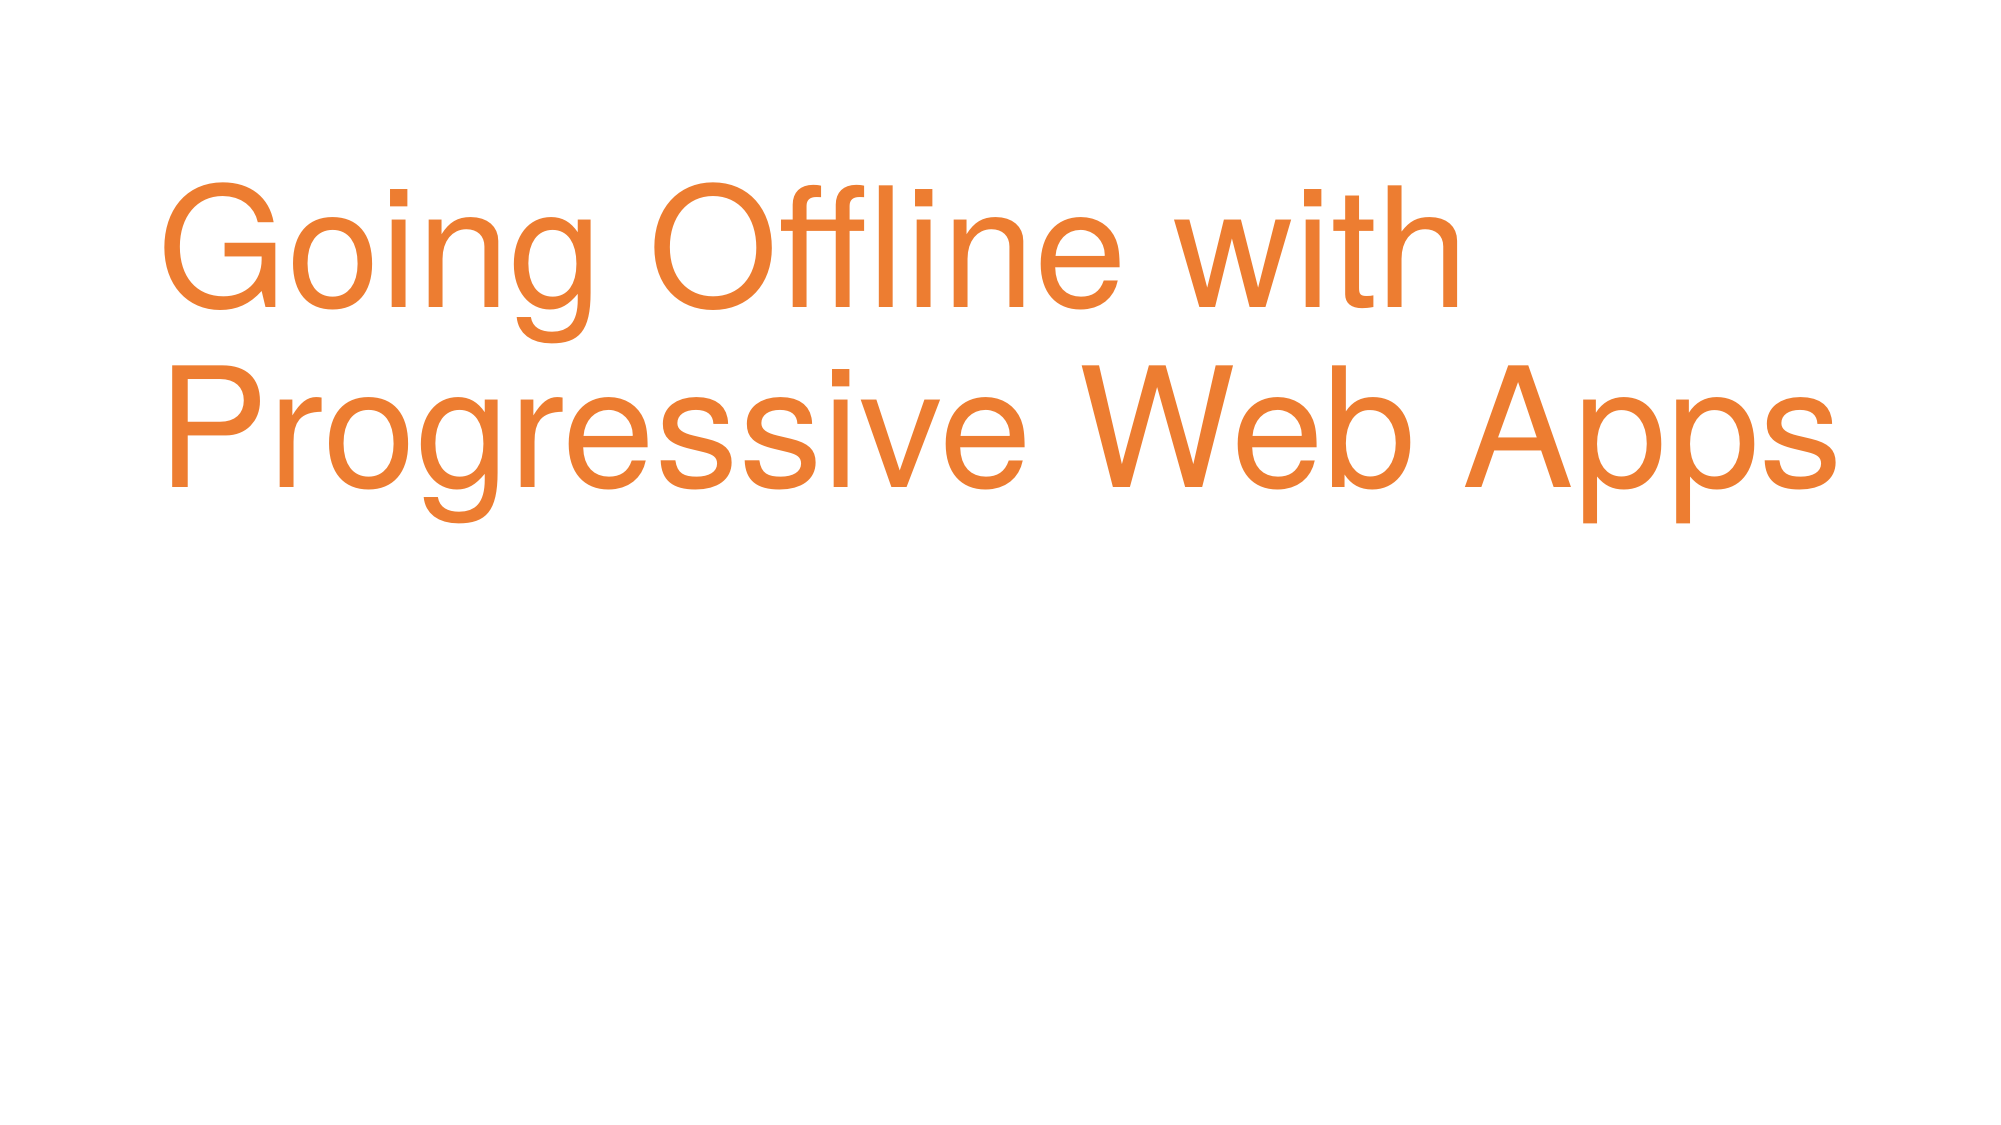

# Going Offline with Progressive Web Apps